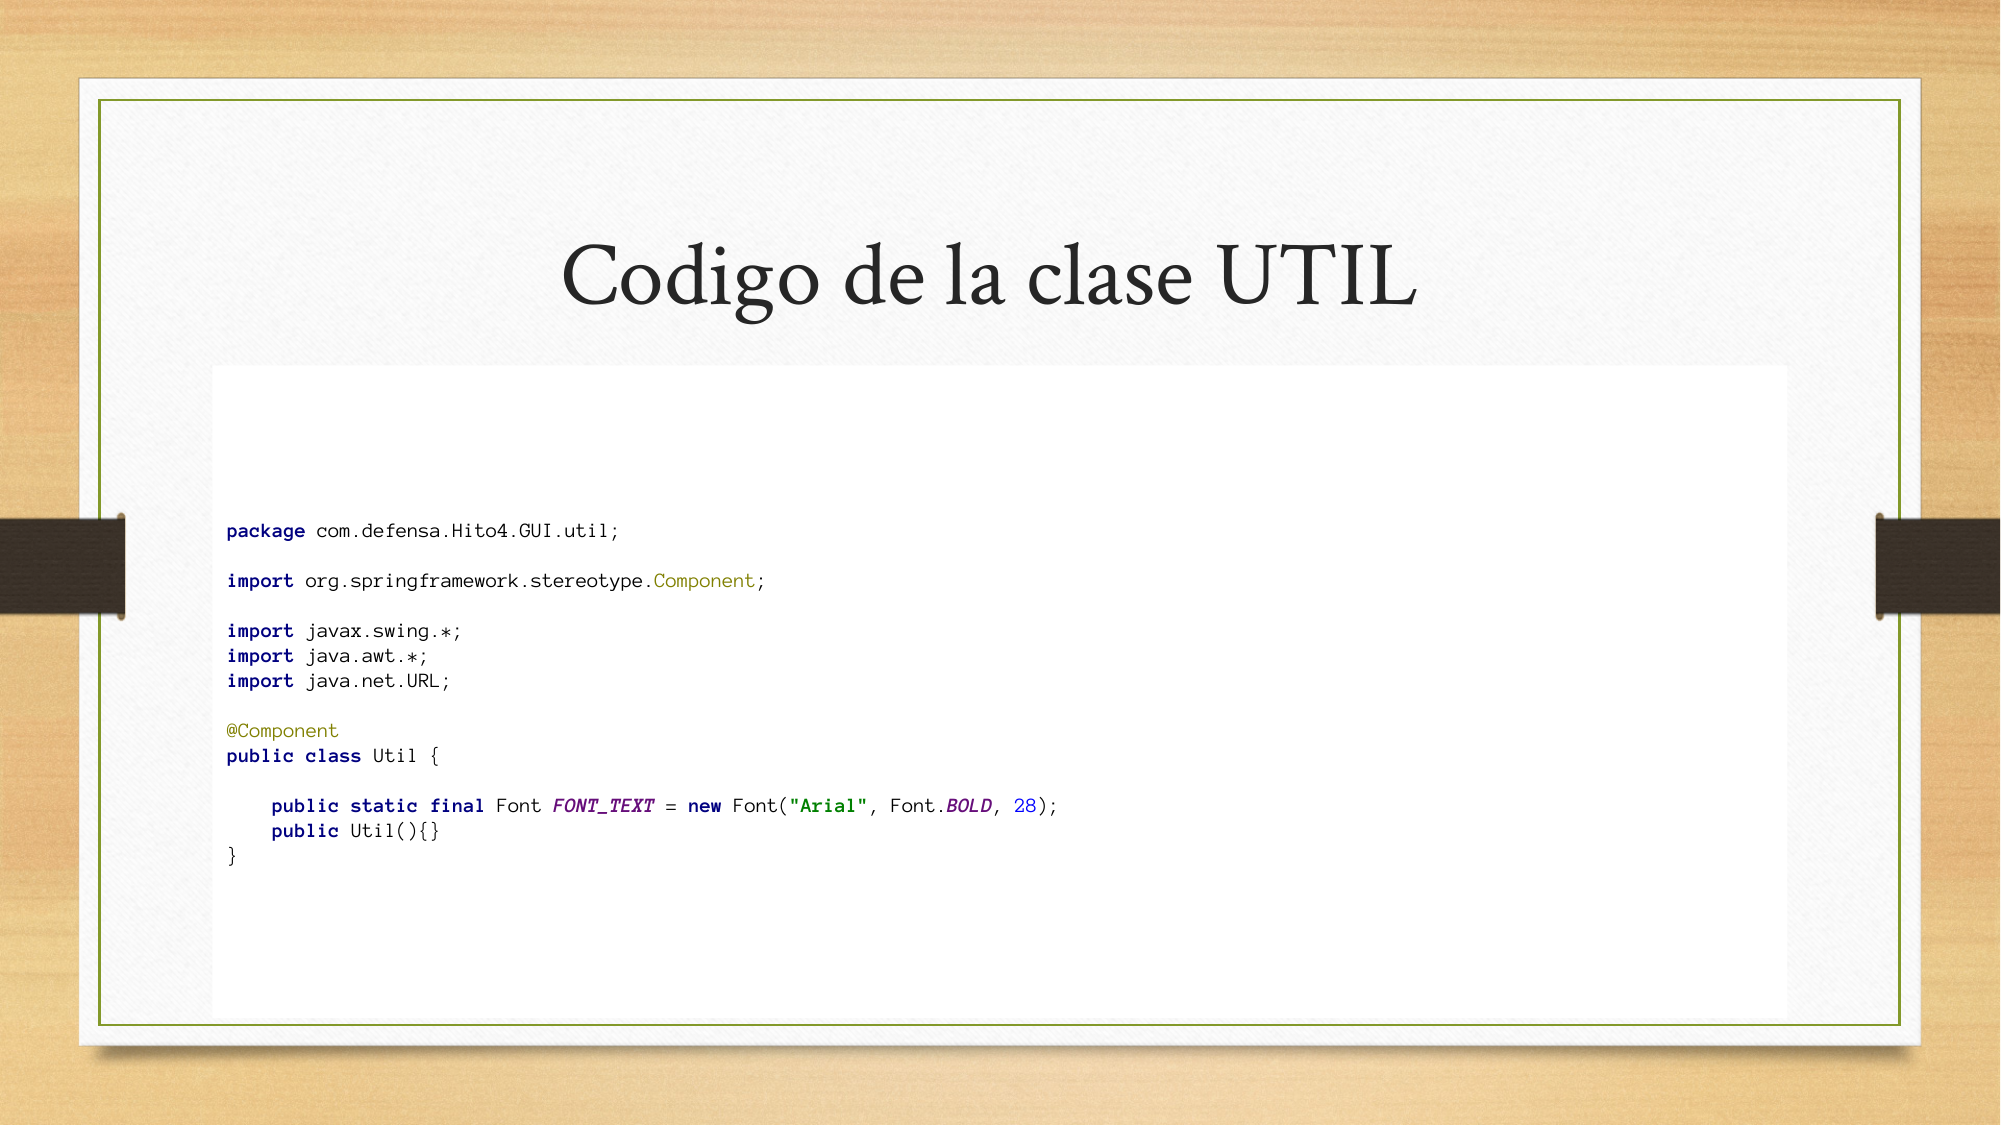

# Codigo de la clase UTIL
package com.defensa.Hito4.GUI.util;
import org.springframework.stereotype.Component;
import javax.swing.*;
import java.awt.*;
import java.net.URL;
@Component
public class Util {
    public static final Font FONT_TEXT = new Font("Arial", Font.BOLD, 28);
    public Util(){}
}